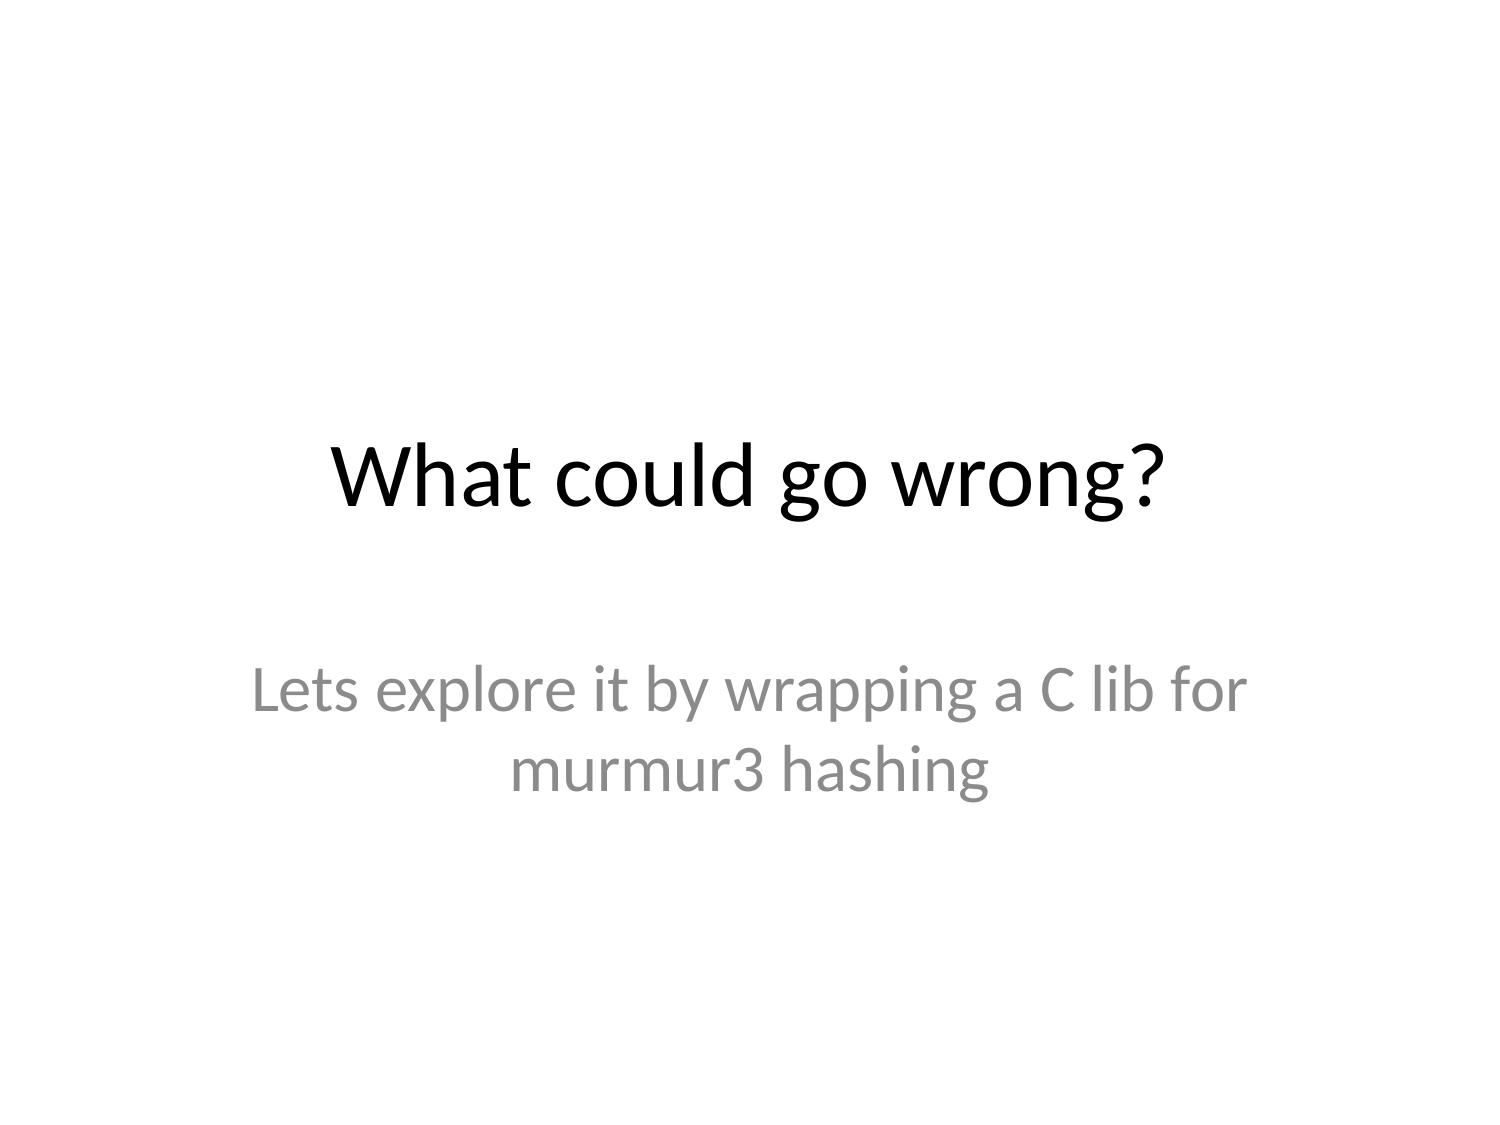

# What could go wrong?
Lets explore it by wrapping a C lib for murmur3 hashing